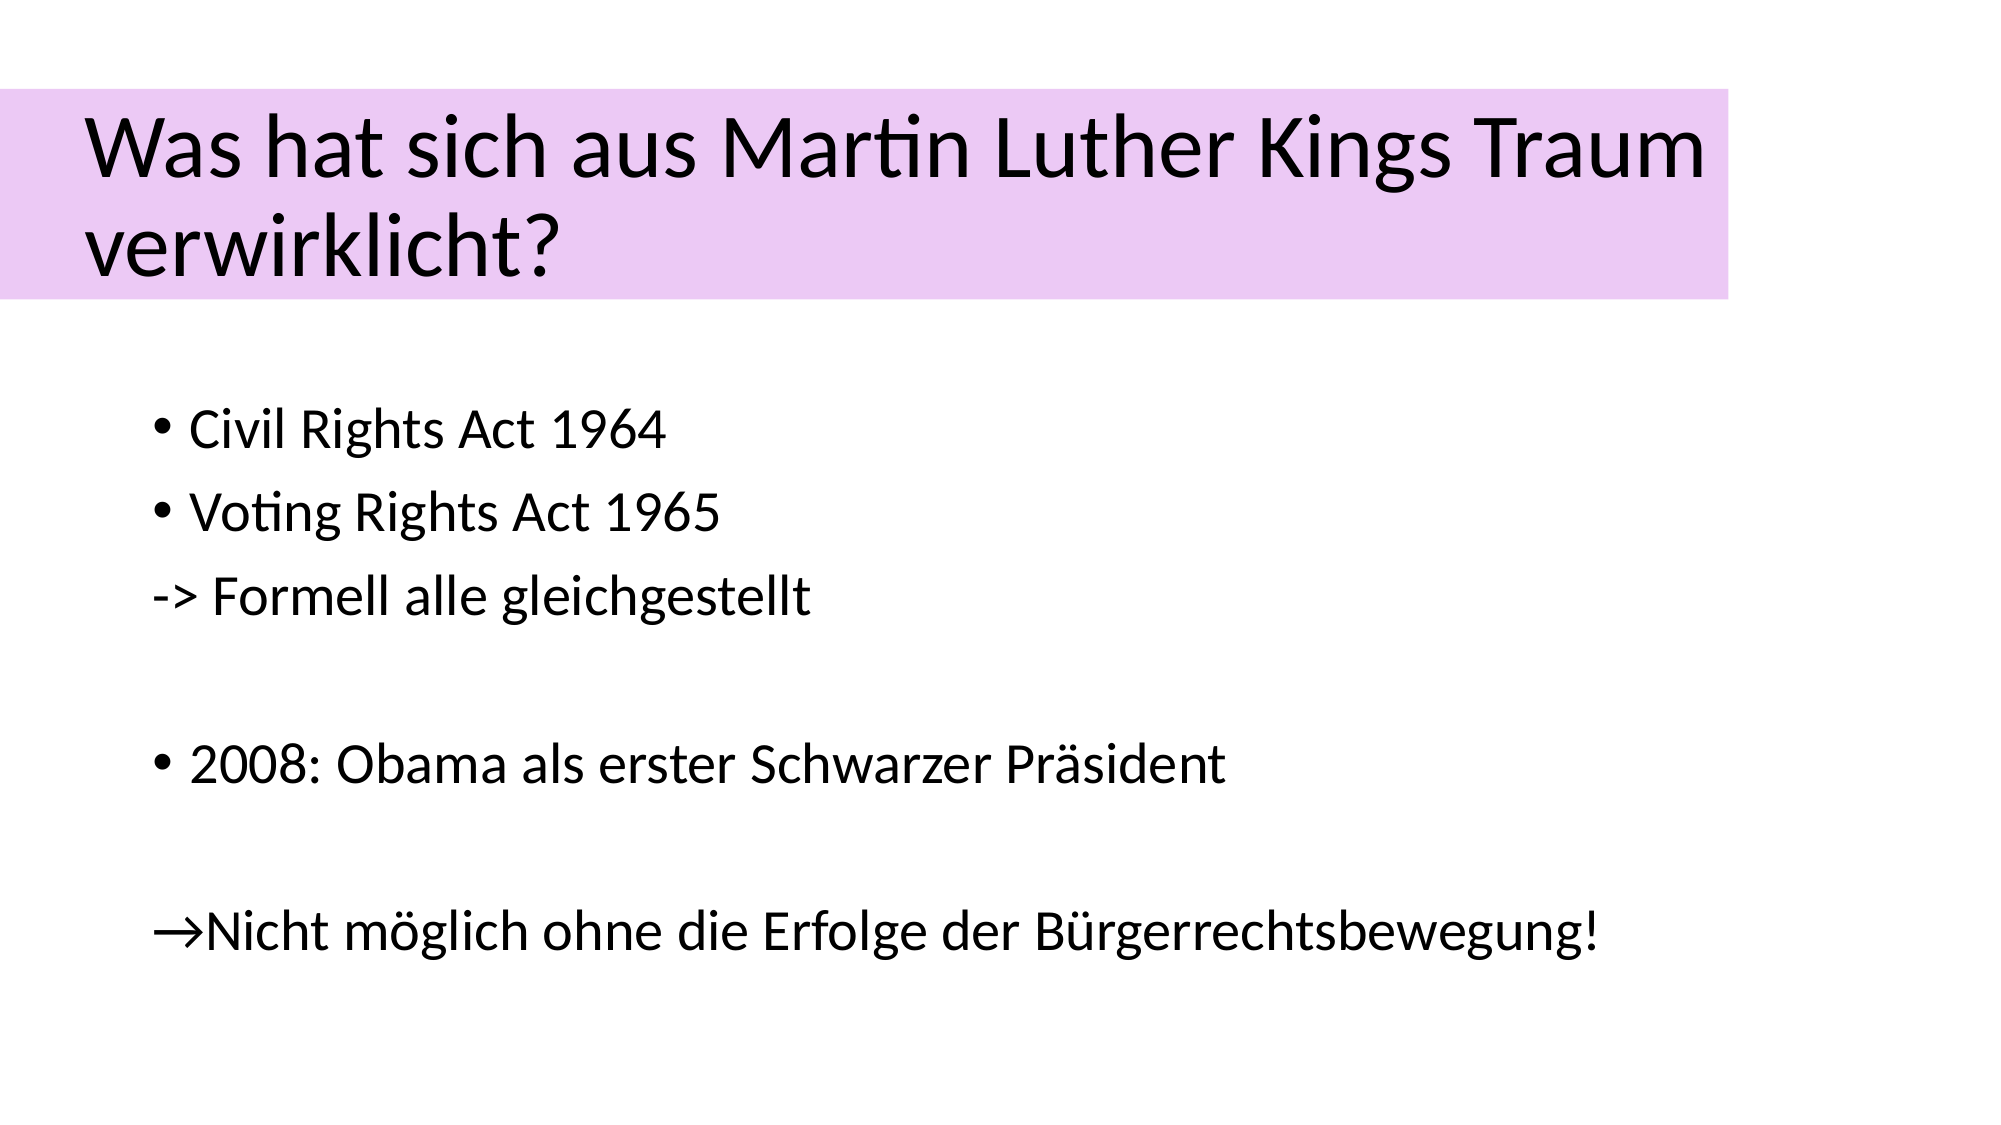

Was hat sich aus Martin Luther Kings Traum verwirklicht?

Civil Rights Act 1964
Voting Rights Act 1965
-> Formell alle gleichgestellt

2008: Obama als erster Schwarzer Präsident

→Nicht möglich ohne die Erfolge der Bürgerrechtsbewegung!